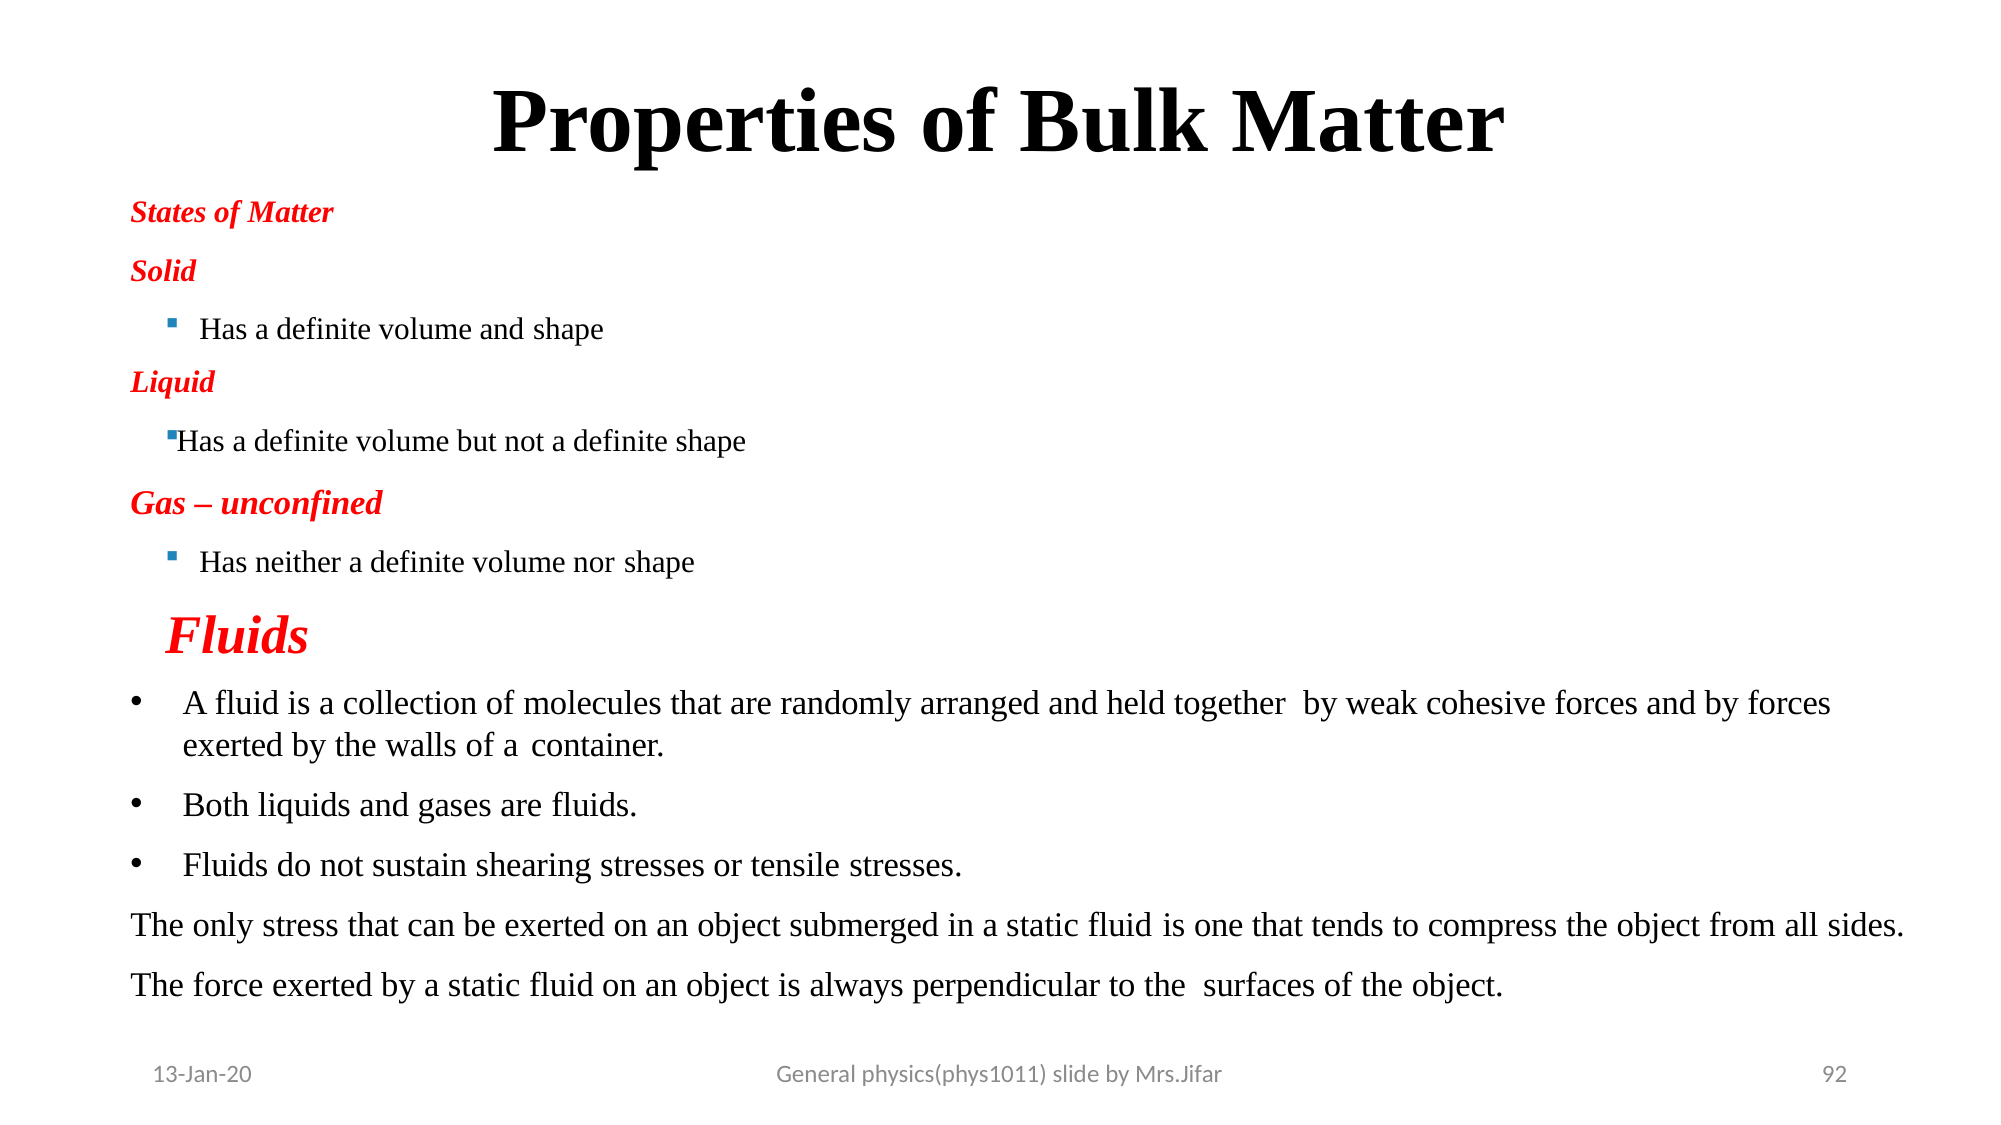

# Properties of Bulk Matter
States of Matter
Solid
Has a definite volume and shape
Liquid
Has a definite volume but not a definite shape
Gas – unconfined
Has neither a definite volume nor shape
Fluids
A fluid is a collection of molecules that are randomly arranged and held together  by weak cohesive forces and by forces exerted by the walls of a container.
Both liquids and gases are fluids.
Fluids do not sustain shearing stresses or tensile stresses.
The only stress that can be exerted on an object submerged in a static fluid is one that tends to compress the object from all sides.
The force exerted by a static fluid on an object is always perpendicular to the  surfaces of the object.

13-Jan-20
General physics(phys1011) slide by Mrs.Jifar
92